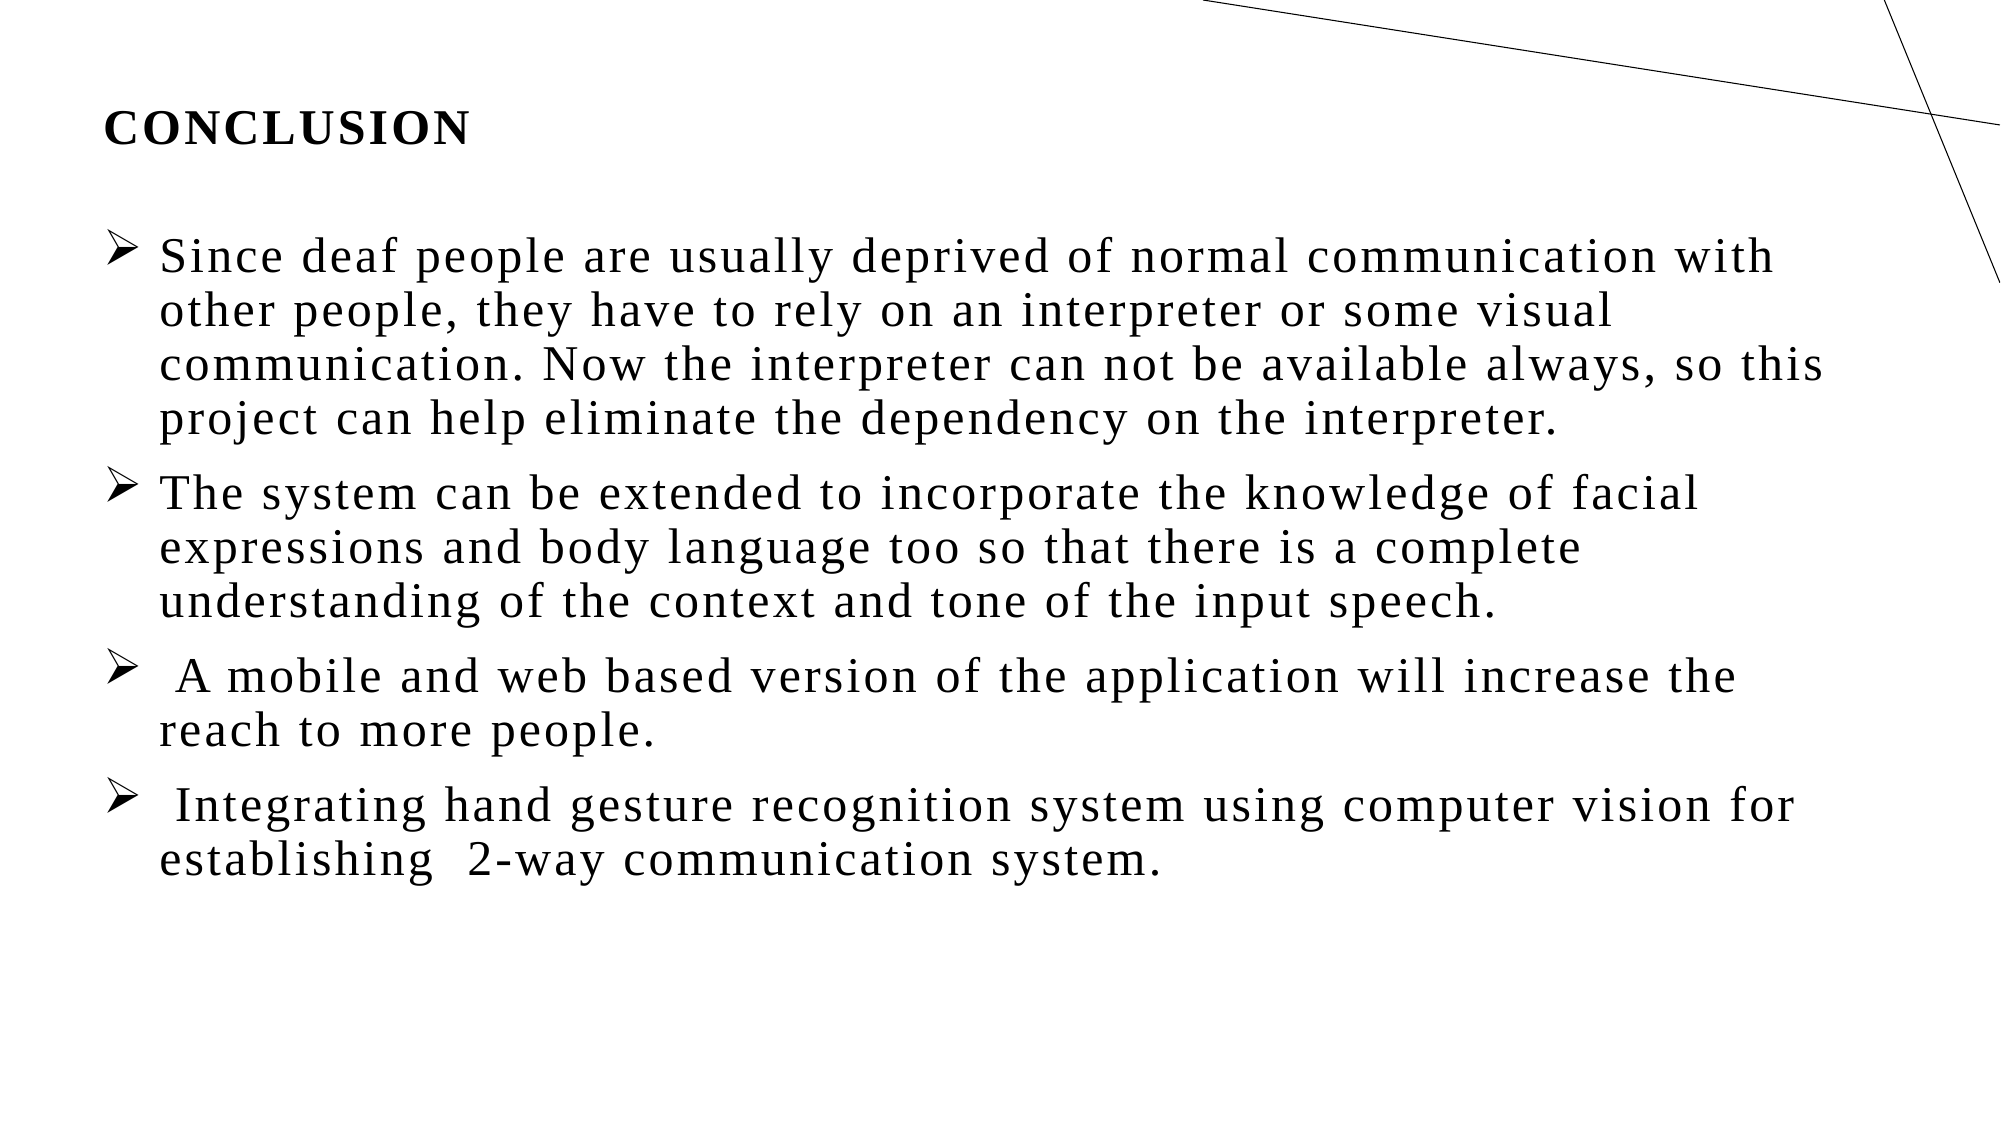

# CONCLUSION
Since deaf people are usually deprived of normal communication with other people, they have to rely on an interpreter or some visual communication. Now the interpreter can not be available always, so this project can help eliminate the dependency on the interpreter.
The system can be extended to incorporate the knowledge of facial expressions and body language too so that there is a complete understanding of the context and tone of the input speech.
 A mobile and web based version of the application will increase the reach to more people.
 Integrating hand gesture recognition system using computer vision for establishing  2-way communication system.